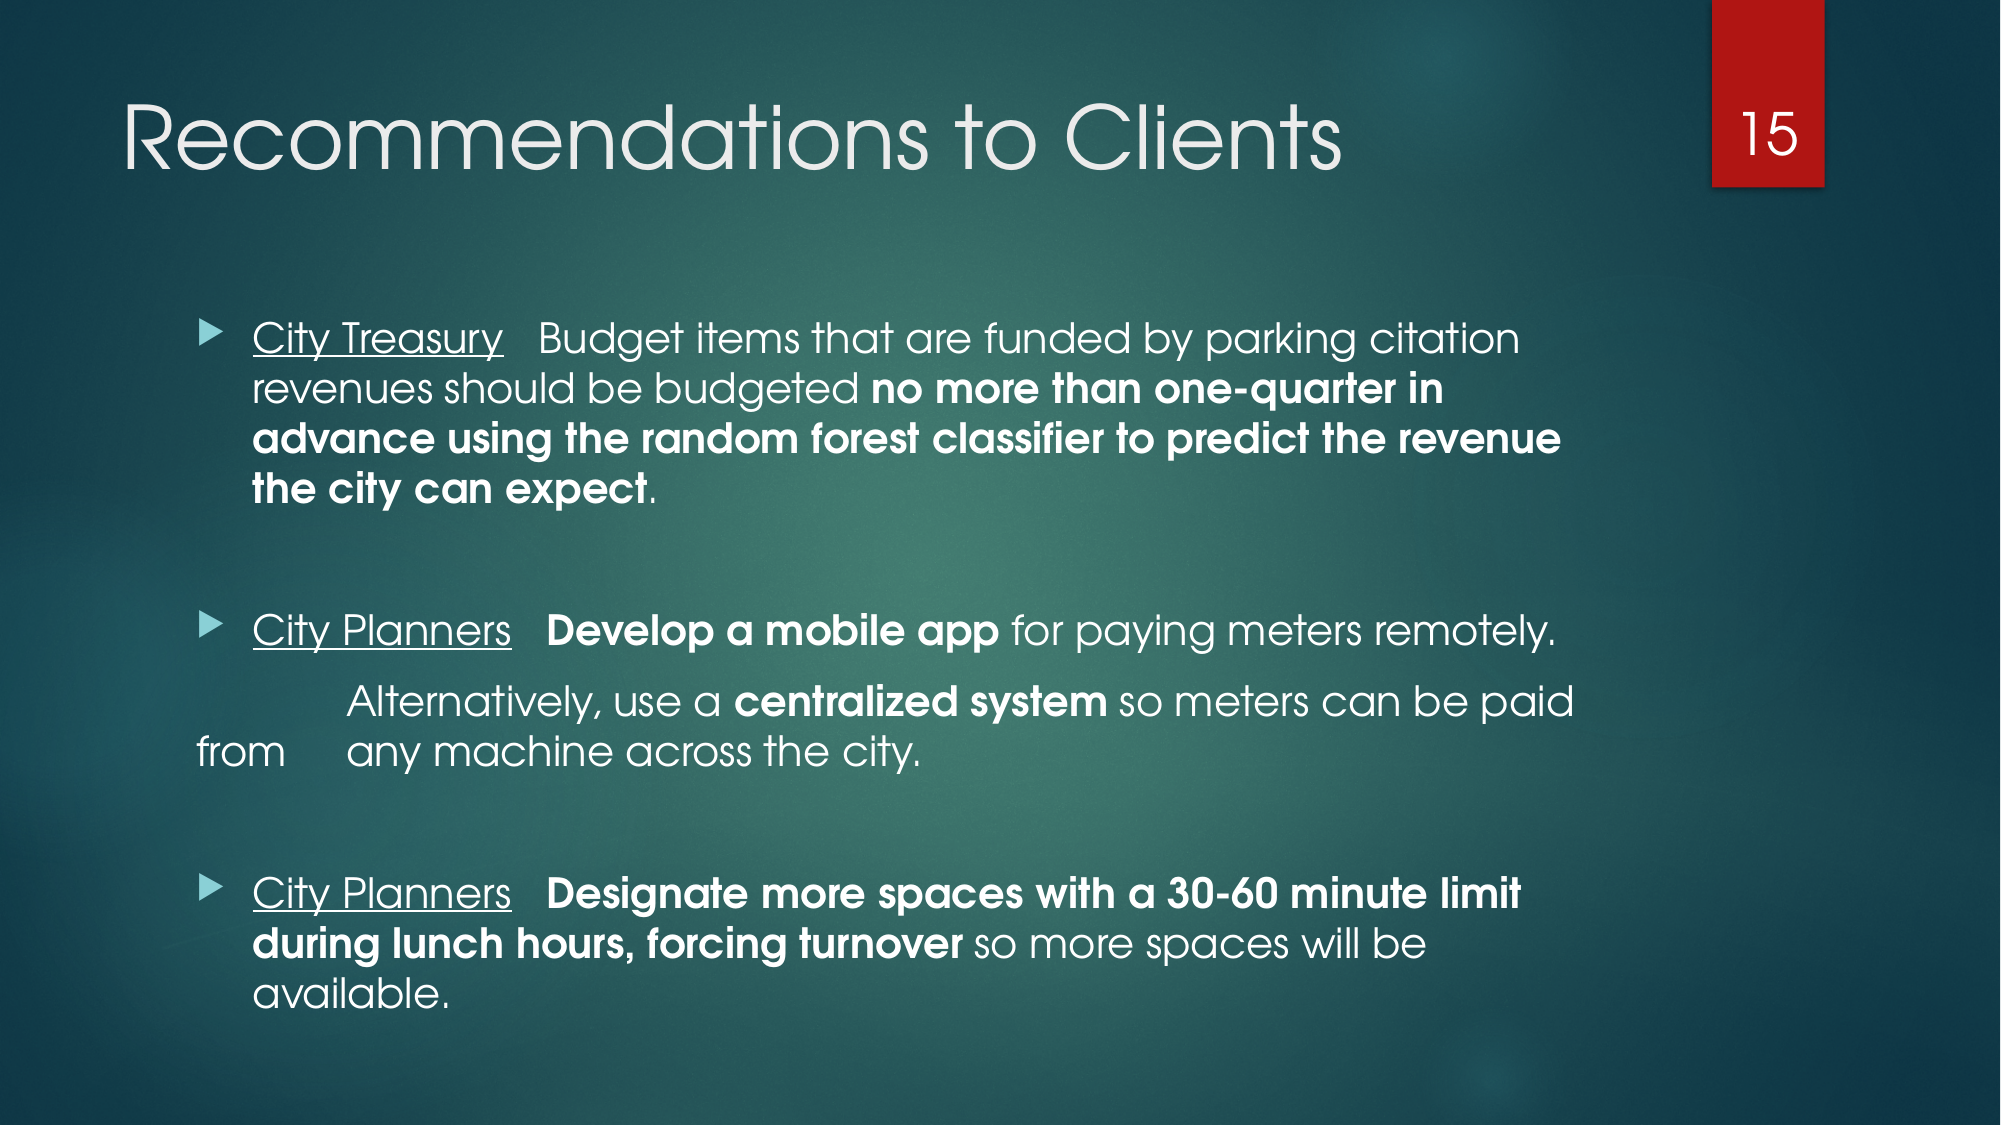

15
# Recommendations to Clients
City Treasury   Budget items that are funded by parking citation revenues should be budgeted no more than one-quarter in advance using the random forest classifier to predict the revenue the city can expect.

City Planners   Develop a mobile app for paying meters remotely.
	Alternatively, use a centralized system so meters can be paid from 	any machine across the city.

City Planners   Designate more spaces with a 30-60 minute limit during lunch hours, forcing turnover so more spaces will be available.